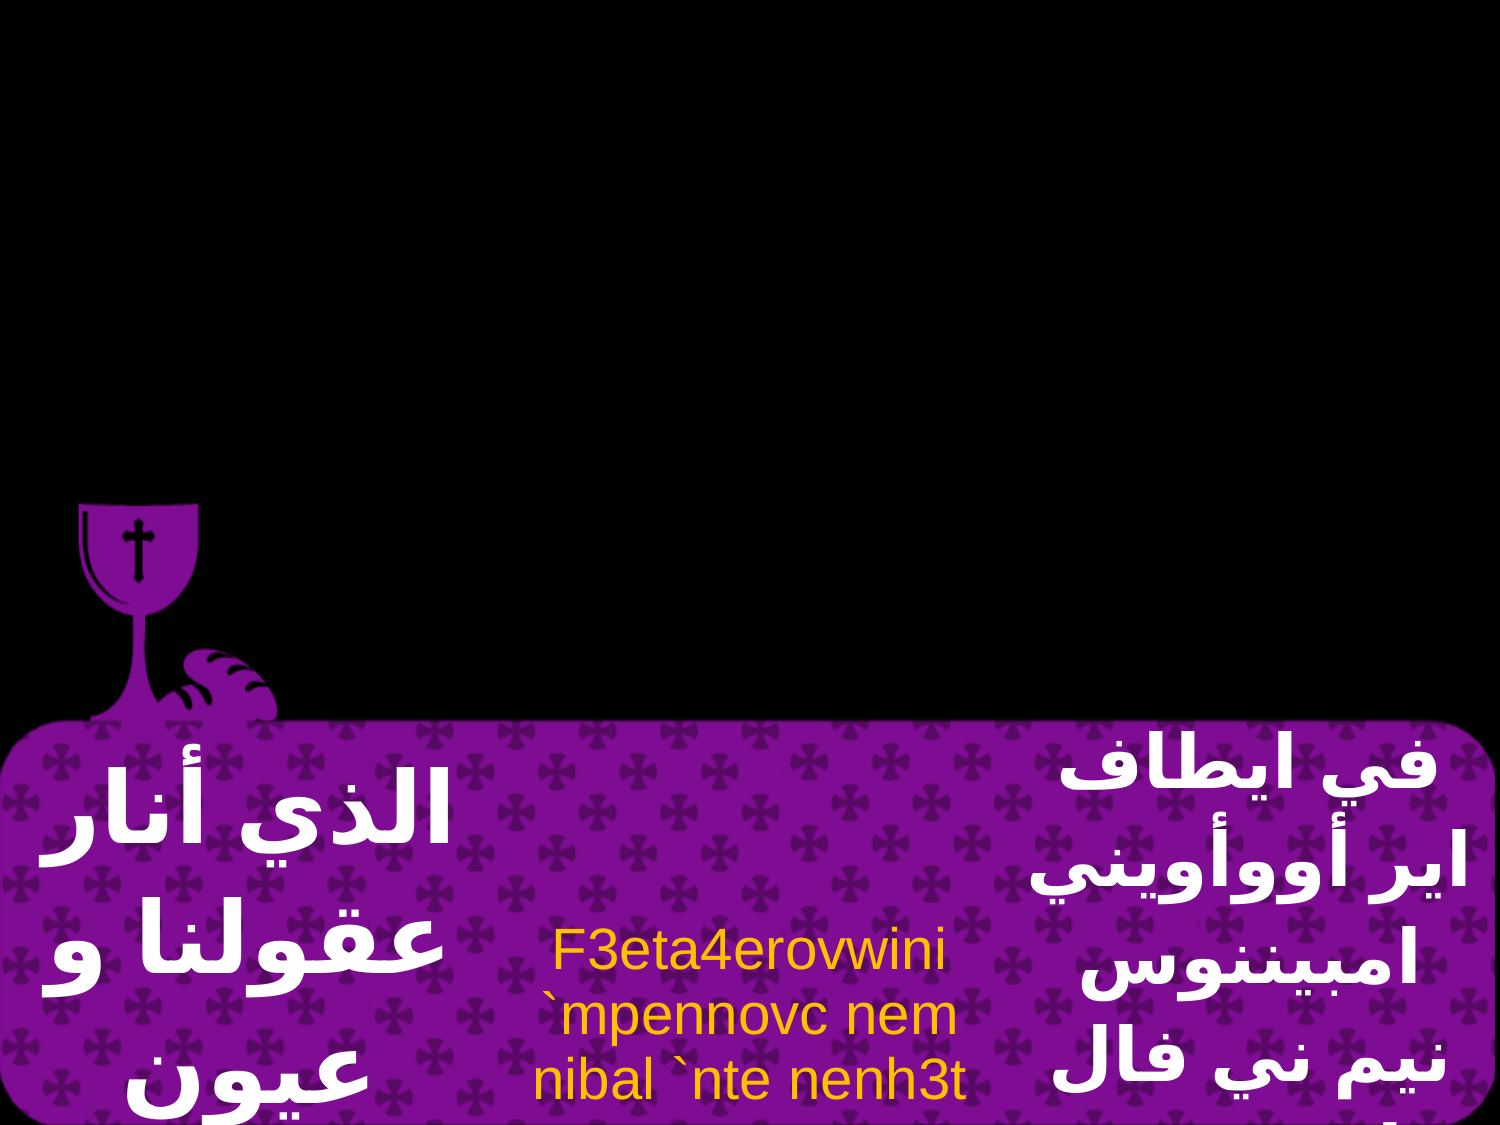

| الذي أنار عقولنا و عيون قلوبنا | F3eta4erovwini `mpennovc nem nibal `nte nenh3t | في ايطاف اير أووأويني امبيننوس نيم ني فال انتي نين هيت |
| --- | --- | --- |